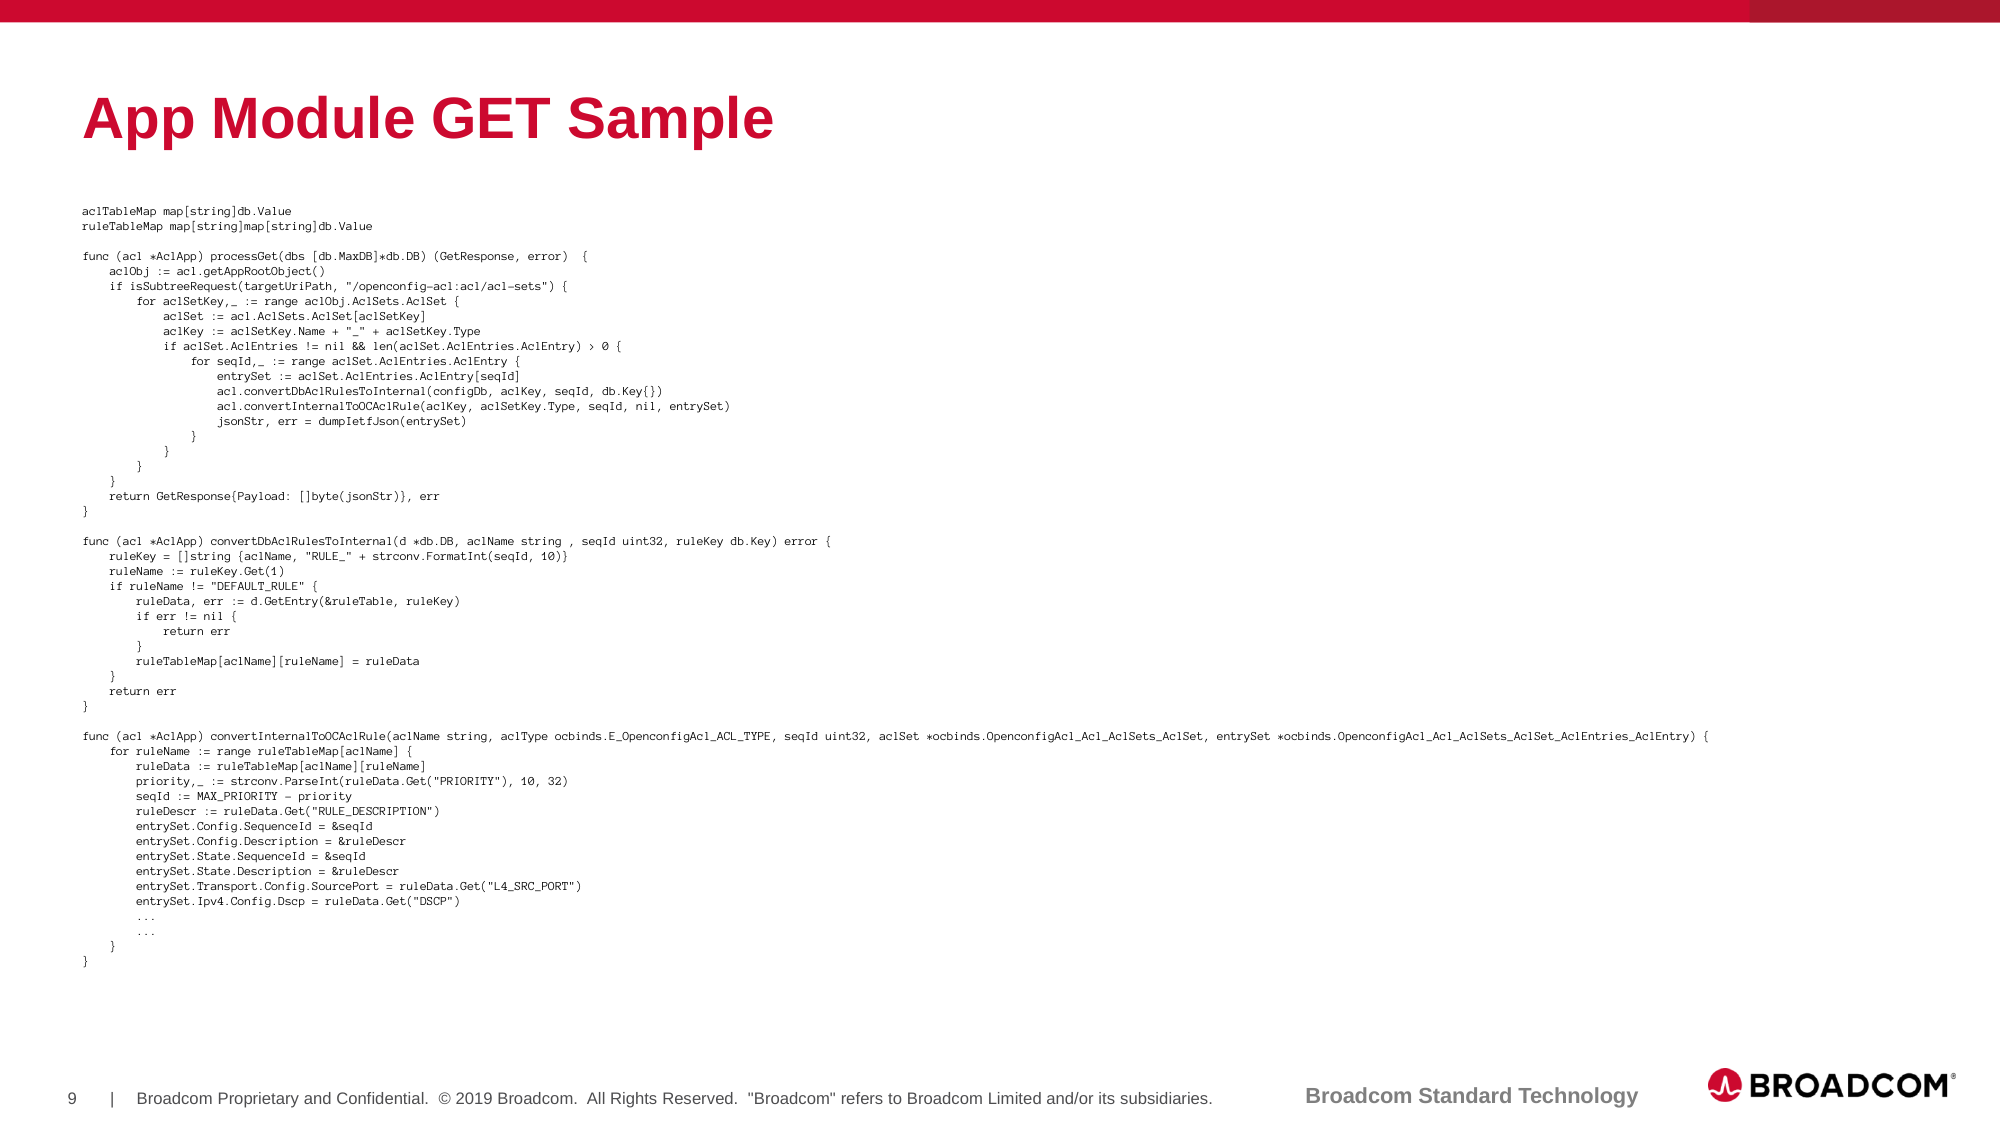

# App Module GET Sample
aclTableMap map[string]db.Value
ruleTableMap map[string]map[string]db.Value

func (acl *AclApp) processGet(dbs [db.MaxDB]*db.DB) (GetResponse, error)  {
    aclObj := acl.getAppRootObject()
    if isSubtreeRequest(targetUriPath, "/openconfig-acl:acl/acl-sets") {
        for aclSetKey,_ := range aclObj.AclSets.AclSet {
            aclSet := acl.AclSets.AclSet[aclSetKey]
            aclKey := aclSetKey.Name + "_" + aclSetKey.Type
            if aclSet.AclEntries != nil && len(aclSet.AclEntries.AclEntry) > 0 {
                for seqId,_ := range aclSet.AclEntries.AclEntry {
                    entrySet := aclSet.AclEntries.AclEntry[seqId]
                    acl.convertDbAclRulesToInternal(configDb, aclKey, seqId, db.Key{})
                    acl.convertInternalToOCAclRule(aclKey, aclSetKey.Type, seqId, nil, entrySet)
                    jsonStr, err = dumpIetfJson(entrySet)
                }
            }
        }
    }
    return GetResponse{Payload: []byte(jsonStr)}, err
}

func (acl *AclApp) convertDbAclRulesToInternal(d *db.DB, aclName string , seqId uint32, ruleKey db.Key) error {
    ruleKey = []string {aclName, "RULE_" + strconv.FormatInt(seqId, 10)}
    ruleName := ruleKey.Get(1)
    if ruleName != "DEFAULT_RULE" {
        ruleData, err := d.GetEntry(&ruleTable, ruleKey)
        if err != nil {
            return err
        }
        ruleTableMap[aclName][ruleName] = ruleData
    }
    return err
}

func (acl *AclApp) convertInternalToOCAclRule(aclName string, aclType ocbinds.E_OpenconfigAcl_ACL_TYPE, seqId uint32, aclSet *ocbinds.OpenconfigAcl_Acl_AclSets_AclSet, entrySet *ocbinds.OpenconfigAcl_Acl_AclSets_AclSet_AclEntries_AclEntry) {
    for ruleName := range ruleTableMap[aclName] {
        ruleData := ruleTableMap[aclName][ruleName]
        priority,_ := strconv.ParseInt(ruleData.Get("PRIORITY"), 10, 32)
        seqId := MAX_PRIORITY - priority
        ruleDescr := ruleData.Get("RULE_DESCRIPTION")
        entrySet.Config.SequenceId = &seqId
        entrySet.Config.Description = &ruleDescr
        entrySet.State.SequenceId = &seqId
        entrySet.State.Description = &ruleDescr
        entrySet.Transport.Config.SourcePort = ruleData.Get("L4_SRC_PORT")
        entrySet.Ipv4.Config.Dscp = ruleData.Get("DSCP")
        ...
        ...
    }
}